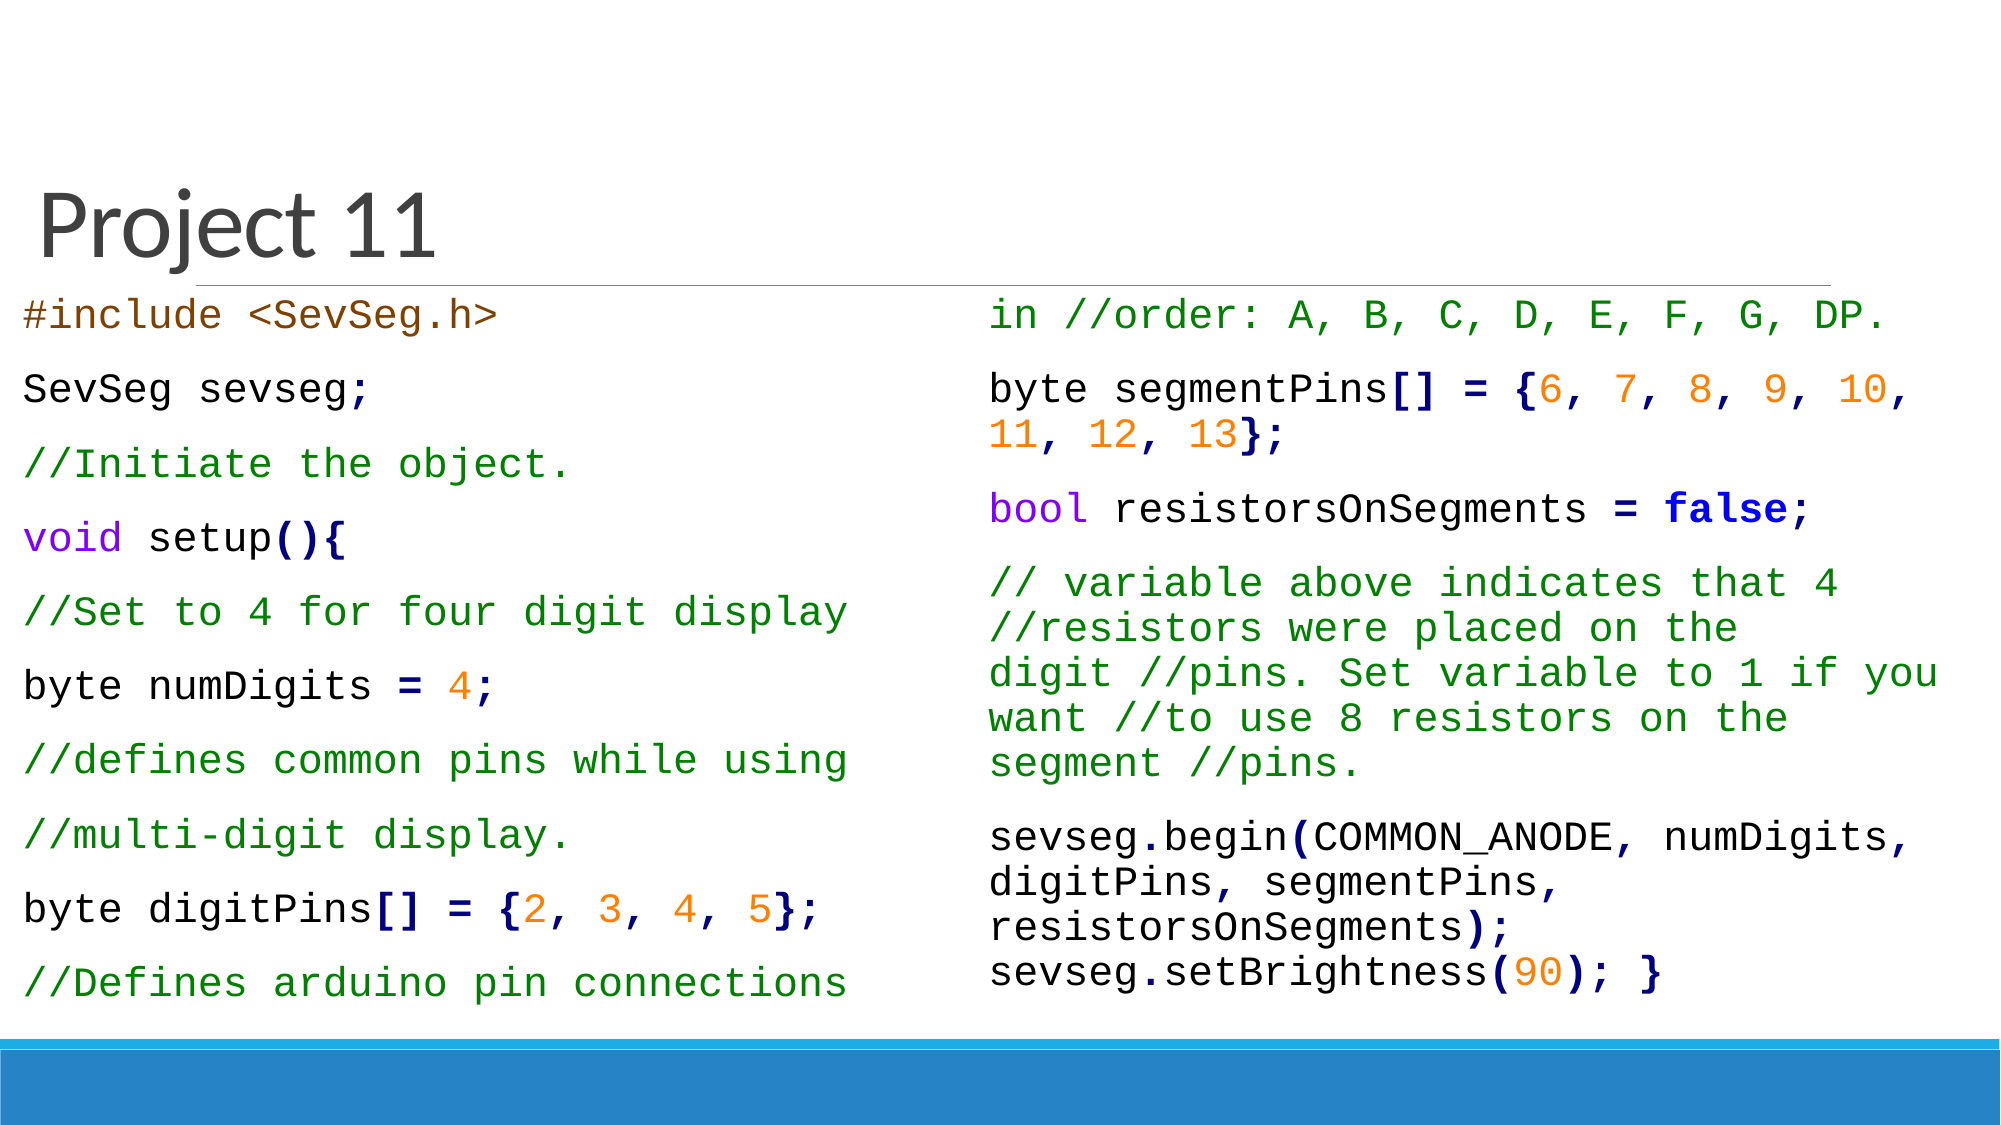

# Project 11
#include <SevSeg.h>
SevSeg sevseg;
//Initiate the object.
void setup(){
//Set to 4 for four digit display
byte numDigits = 4;
//defines common pins while using
//multi-digit display.
byte digitPins[] = {2, 3, 4, 5};
//Defines arduino pin connections in //order: A, B, C, D, E, F, G, DP.
byte segmentPins[] = {6, 7, 8, 9, 10, 11, 12, 13};
bool resistorsOnSegments = false;
// variable above indicates that 4 //resistors were placed on the digit //pins. Set variable to 1 if you want //to use 8 resistors on the segment //pins.
sevseg.begin(COMMON_ANODE, numDigits, digitPins, segmentPins, resistorsOnSegments); sevseg.setBrightness(90); }